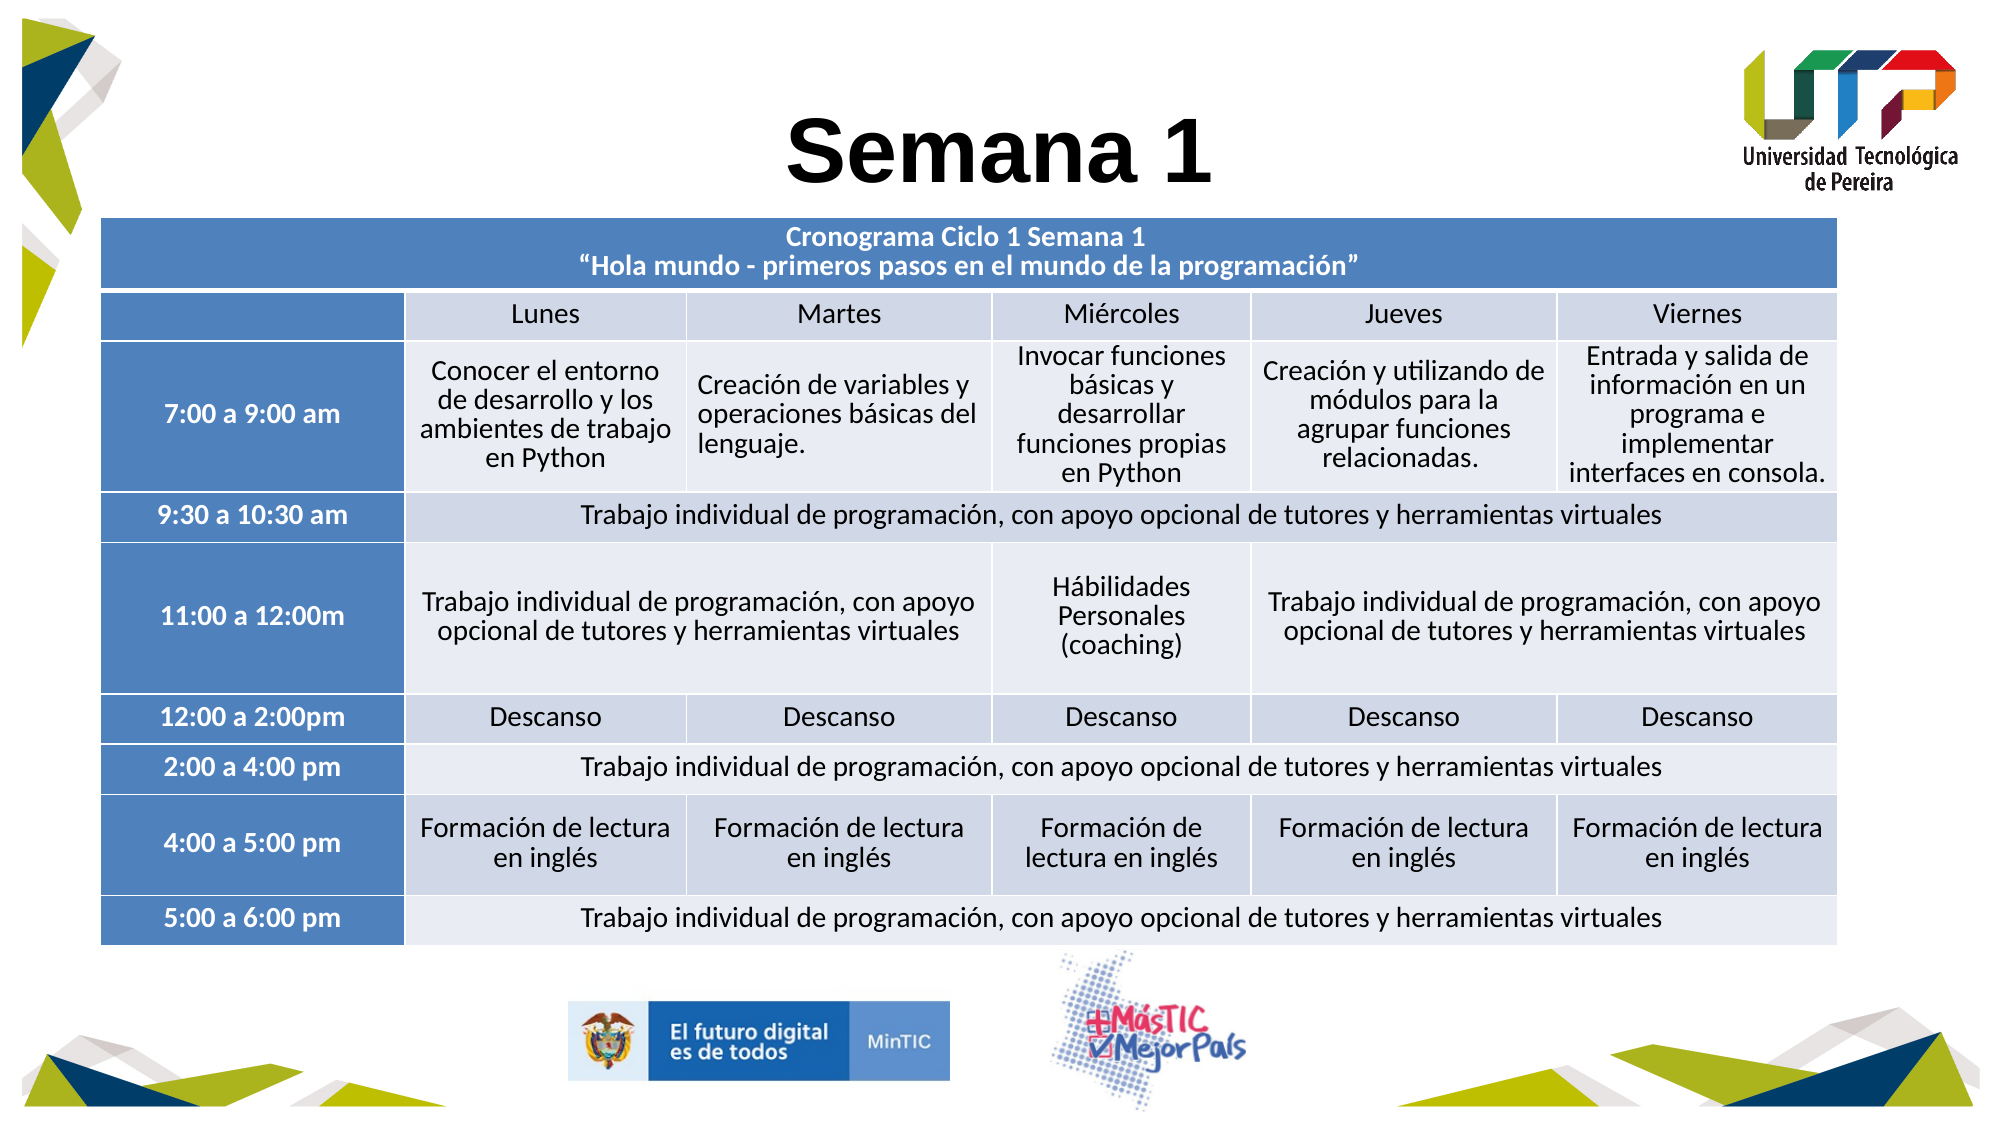

# Semana 1
| Cronograma Ciclo 1 Semana 1 “Hola mundo - primeros pasos en el mundo de la programación” |  |  |  |  |  |
| --- | --- | --- | --- | --- | --- |
|  | Lunes | Martes | Miércoles | Jueves | Viernes |
| 7:00 a 9:00 am | Conocer el entorno de desarrollo y los ambientes de trabajo en Python | Creación de variables y operaciones básicas del lenguaje. | Invocar funciones básicas y desarrollar funciones propias en Python | Creación y utilizando de módulos para la agrupar funciones relacionadas. | Entrada y salida de información en un programa e implementar interfaces en consola. |
| 9:30 a 10:30 am | Trabajo individual de programación, con apoyo opcional de tutores y herramientas virtuales |  |  |  |  |
| 11:00 a 12:00m | Trabajo individual de programación, con apoyo opcional de tutores y herramientas virtuales |  | Hábilidades Personales (coaching) | Trabajo individual de programación, con apoyo opcional de tutores y herramientas virtuales |  |
| 12:00 a 2:00pm | Descanso | Descanso | Descanso | Descanso | Descanso |
| 2:00 a 4:00 pm | Trabajo individual de programación, con apoyo opcional de tutores y herramientas virtuales |  |  |  |  |
| 4:00 a 5:00 pm | Formación de lectura en inglés | Formación de lectura en inglés | Formación de lectura en inglés | Formación de lectura en inglés | Formación de lectura en inglés |
| 5:00 a 6:00 pm | Trabajo individual de programación, con apoyo opcional de tutores y herramientas virtuales |  |  |  |  |